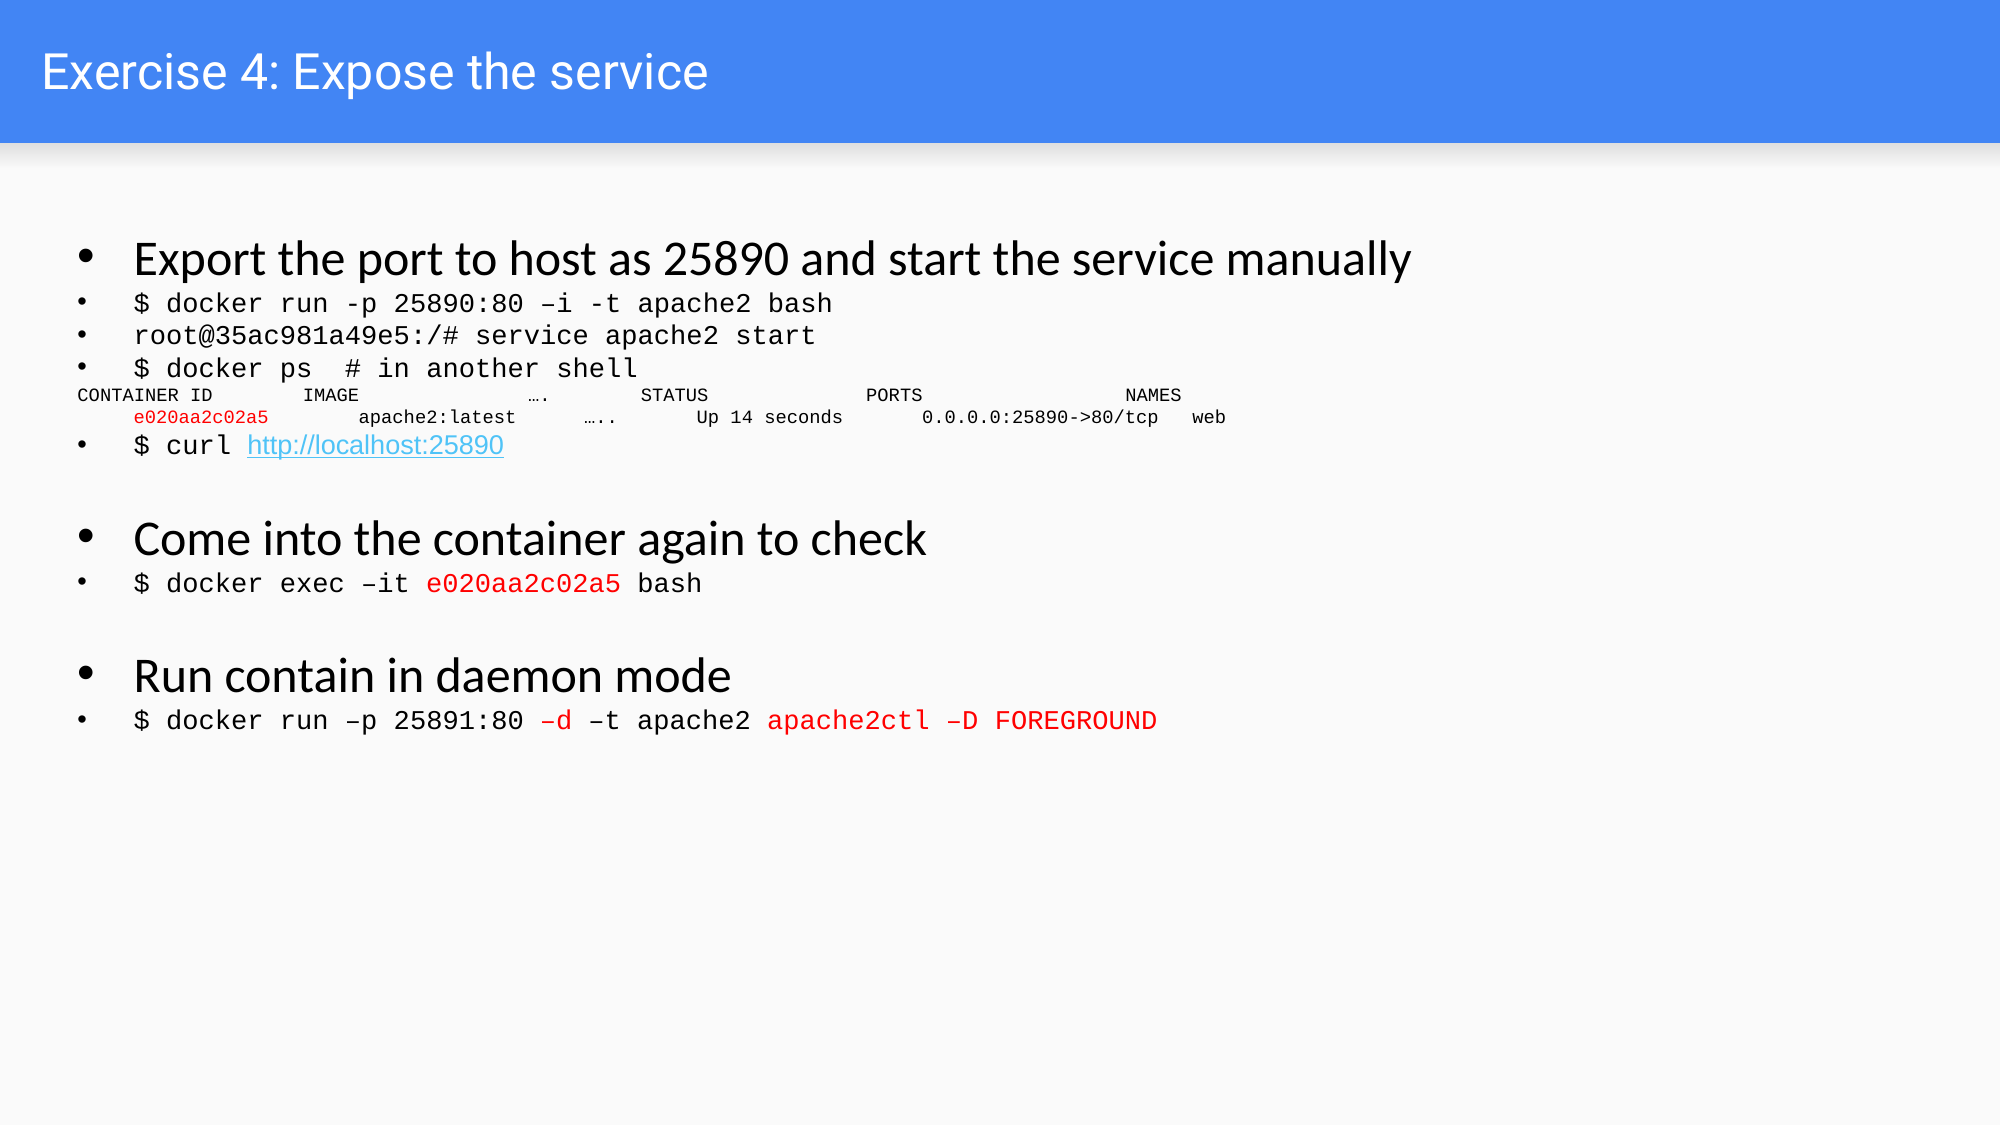

# Exercise 4: Expose the service
Export the port to host as 25890 and start the service manually
$ docker run -p 25890:80 –i -t apache2 bash
root@35ac981a49e5:/# service apache2 start
$ docker ps  # in another shell
CONTAINER ID        IMAGE               ….        STATUS              PORTS                  NAMES
e020aa2c02a5        apache2:latest      …..       Up 14 seconds       0.0.0.0:25890->80/tcp   web
$ curl http://localhost:25890

Come into the container again to check
$ docker exec –it e020aa2c02a5 bash

Run contain in daemon mode
$ docker run –p 25891:80 –d –t apache2 apache2ctl –D FOREGROUND